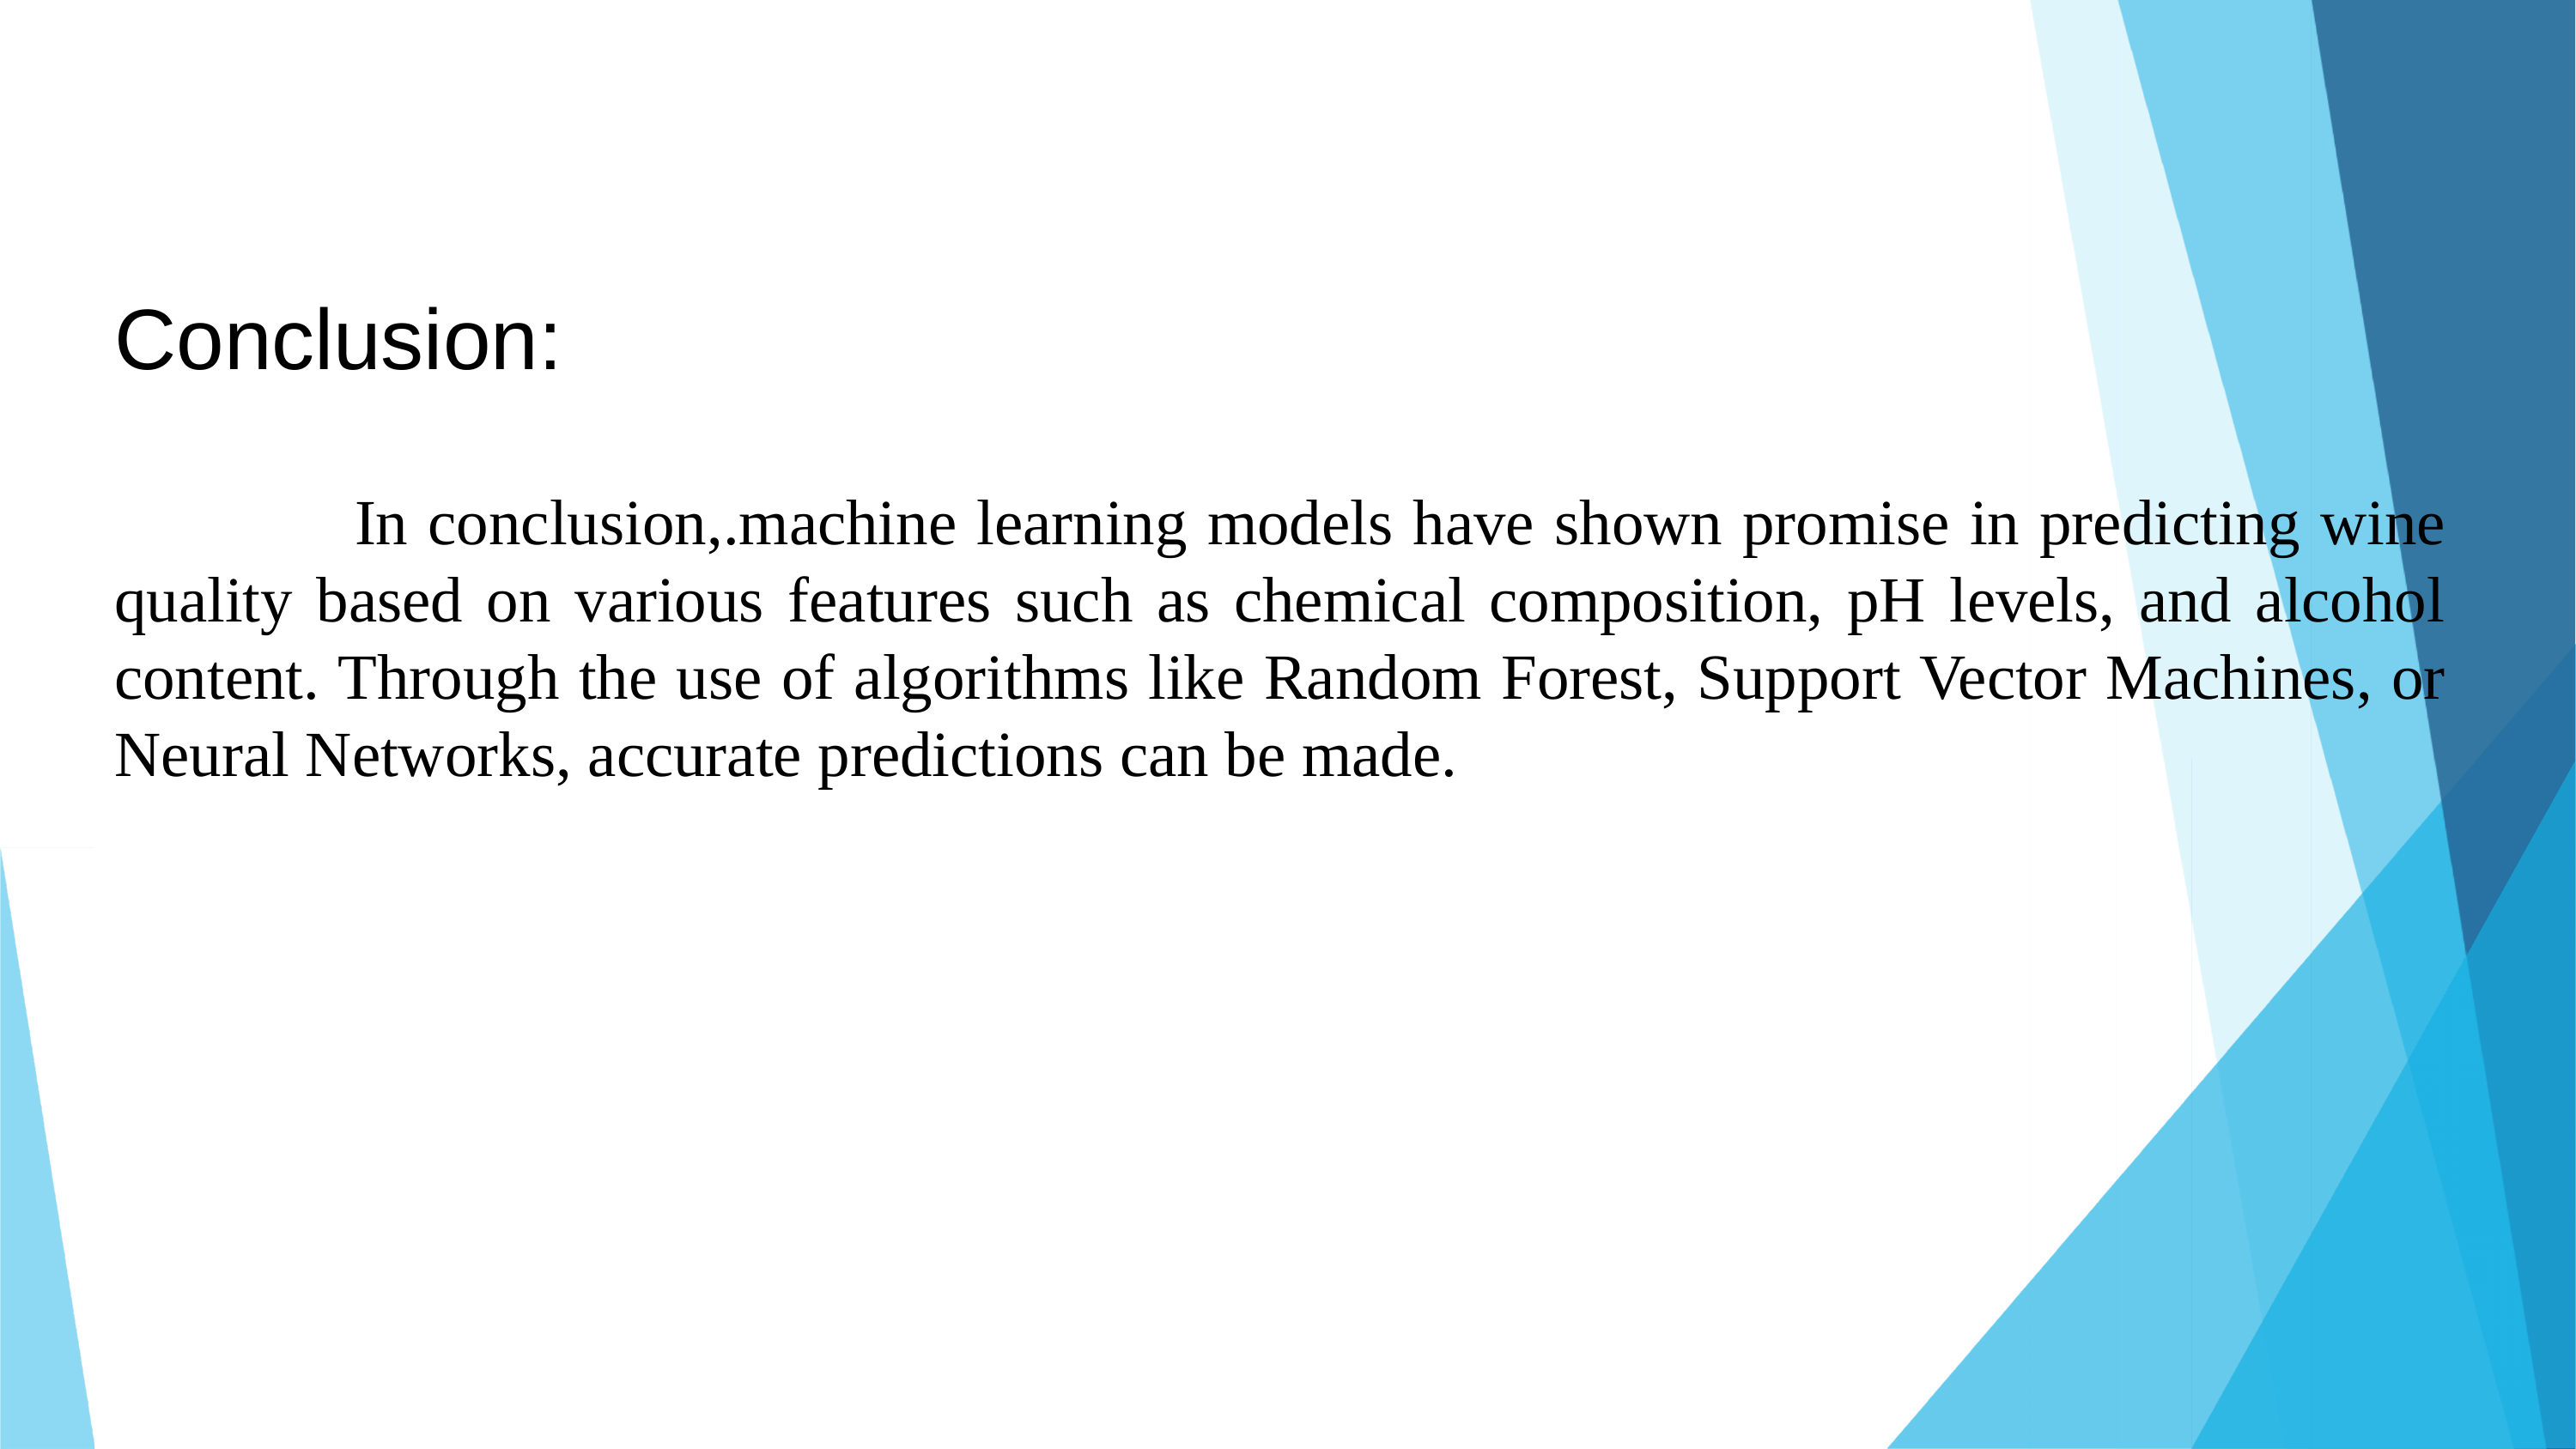

Conclusion:
            In conclusion,.machine learning models have shown promise in predicting wine quality based on various features such as chemical composition, pH levels, and alcohol content. Through the use of algorithms like Random Forest, Support Vector Machines, or Neural Networks, accurate predictions can be made.